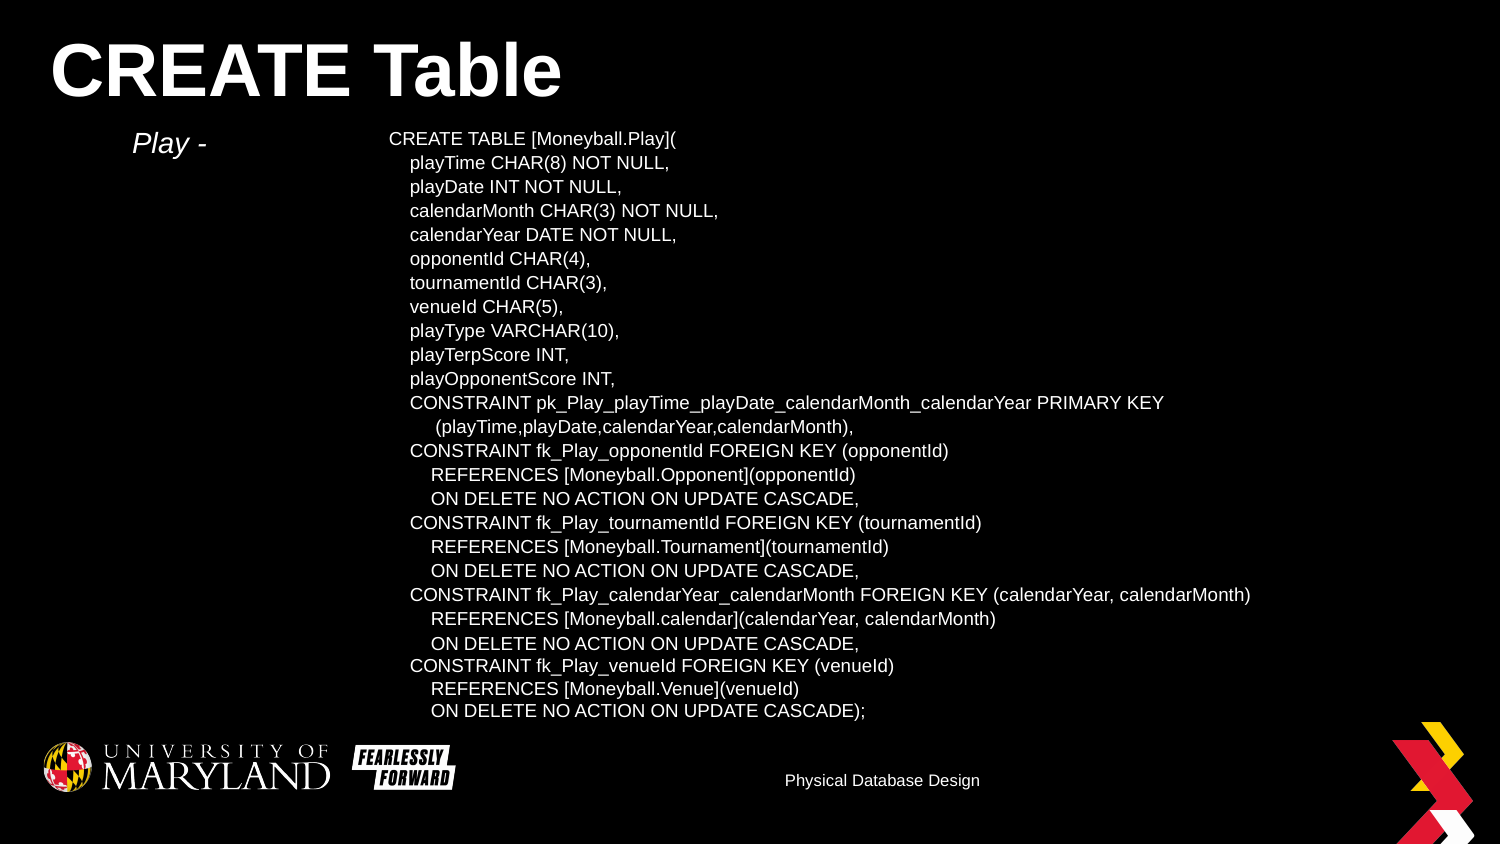

# CREATE Table
Play -
CREATE TABLE [Moneyball.Play](
    playTime CHAR(8) NOT NULL,
    playDate INT NOT NULL,
    calendarMonth CHAR(3) NOT NULL,
    calendarYear DATE NOT NULL,
    opponentId CHAR(4),
    tournamentId CHAR(3),
    venueId CHAR(5),
    playType VARCHAR(10),
    playTerpScore INT,
    playOpponentScore INT,
    CONSTRAINT pk_Play_playTime_playDate_calendarMonth_calendarYear PRIMARY KEY (playTime,playDate,calendarYear,calendarMonth),
    CONSTRAINT fk_Play_opponentId FOREIGN KEY (opponentId)
        REFERENCES [Moneyball.Opponent](opponentId)
        ON DELETE NO ACTION ON UPDATE CASCADE,
    CONSTRAINT fk_Play_tournamentId FOREIGN KEY (tournamentId)
        REFERENCES [Moneyball.Tournament](tournamentId)
        ON DELETE NO ACTION ON UPDATE CASCADE,
    CONSTRAINT fk_Play_calendarYear_calendarMonth FOREIGN KEY (calendarYear, calendarMonth)
        REFERENCES [Moneyball.calendar](calendarYear, calendarMonth)
        ON DELETE NO ACTION ON UPDATE CASCADE,
    CONSTRAINT fk_Play_venueId FOREIGN KEY (venueId)
        REFERENCES [Moneyball.Venue](venueId)
        ON DELETE NO ACTION ON UPDATE CASCADE);

8
Physical Database Design